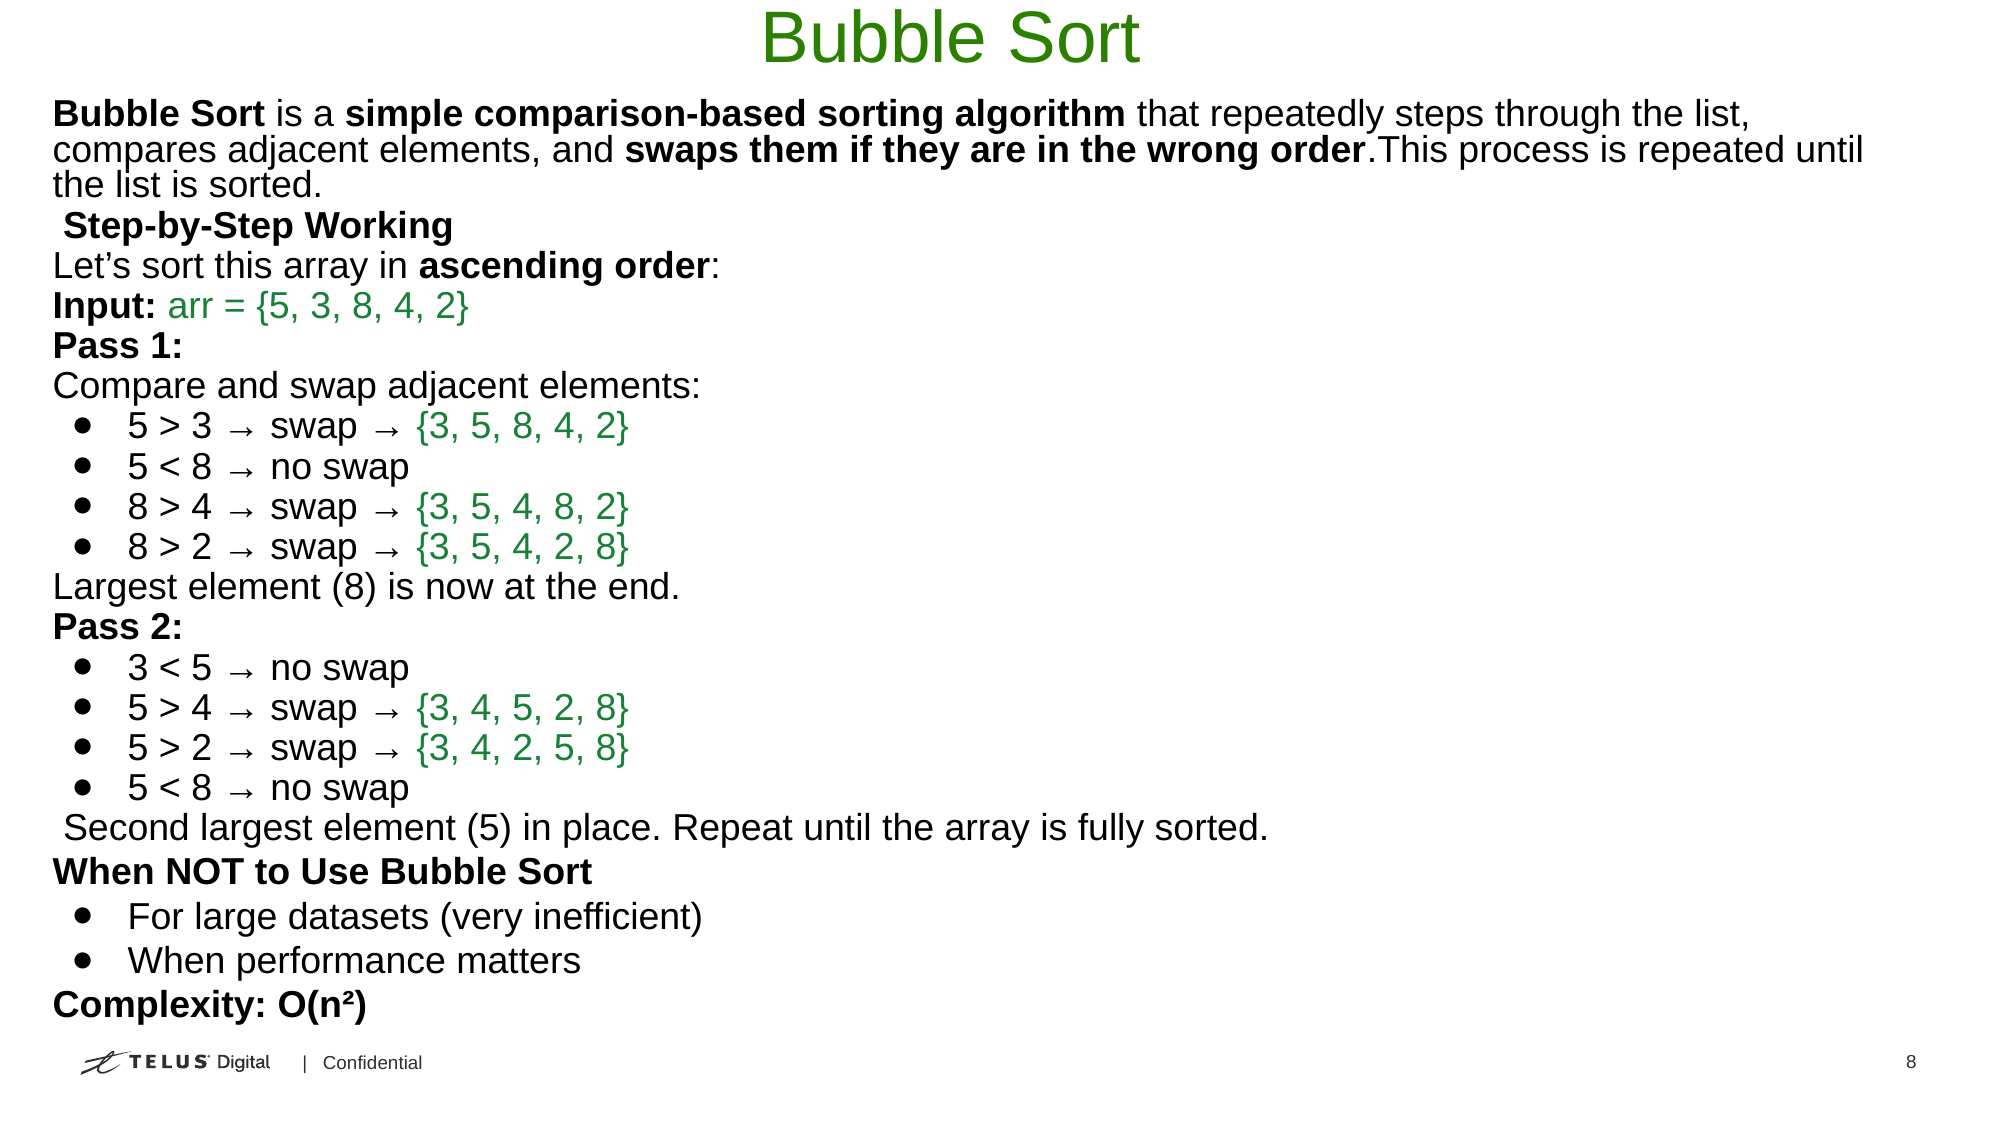

# Bubble Sort
Bubble Sort is a simple comparison-based sorting algorithm that repeatedly steps through the list, compares adjacent elements, and swaps them if they are in the wrong order.This process is repeated until the list is sorted.
 Step-by-Step Working
Let’s sort this array in ascending order:
Input: arr = {5, 3, 8, 4, 2}
Pass 1:
Compare and swap adjacent elements:
5 > 3 → swap → {3, 5, 8, 4, 2}
5 < 8 → no swap
8 > 4 → swap → {3, 5, 4, 8, 2}
8 > 2 → swap → {3, 5, 4, 2, 8}
Largest element (8) is now at the end.
Pass 2:
3 < 5 → no swap
5 > 4 → swap → {3, 4, 5, 2, 8}
5 > 2 → swap → {3, 4, 2, 5, 8}
5 < 8 → no swap
 Second largest element (5) in place. Repeat until the array is fully sorted.
When NOT to Use Bubble Sort
For large datasets (very inefficient)
When performance matters
Complexity: O(n²)